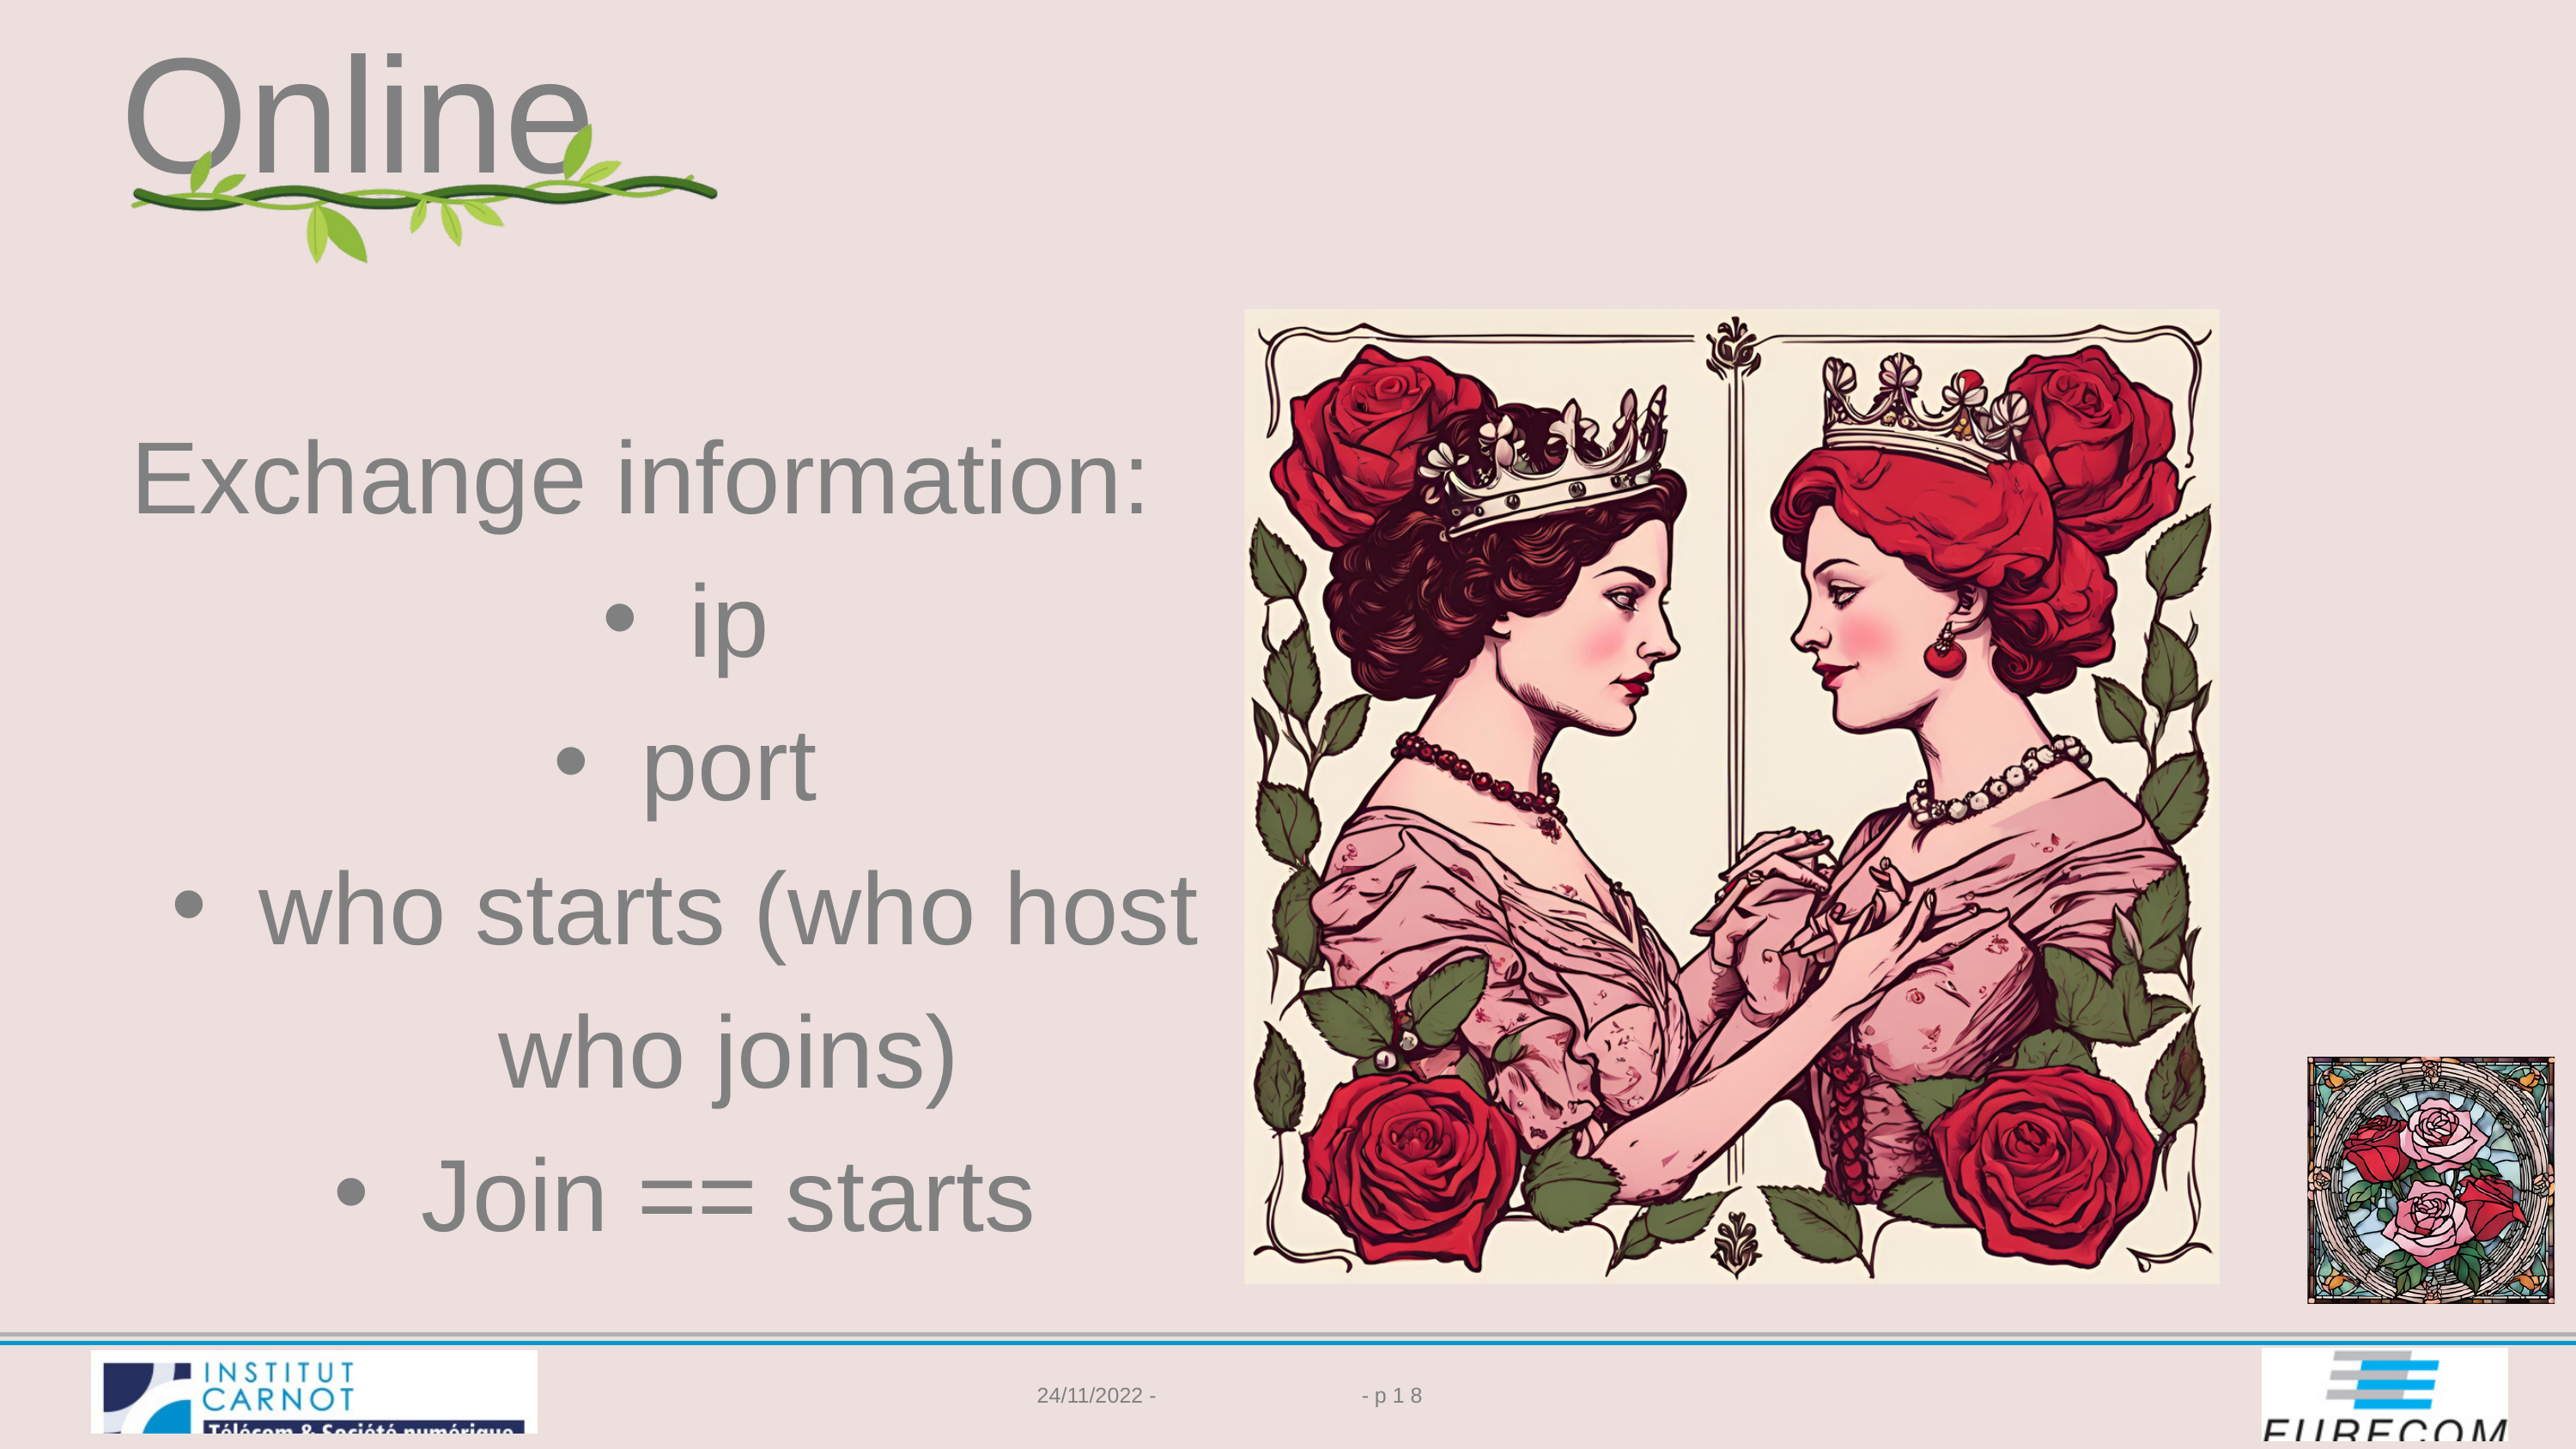

Online

Exchange information:
ip
port
who starts (who host who joins)
Join == starts

24/11/2022 -
- p 1 8